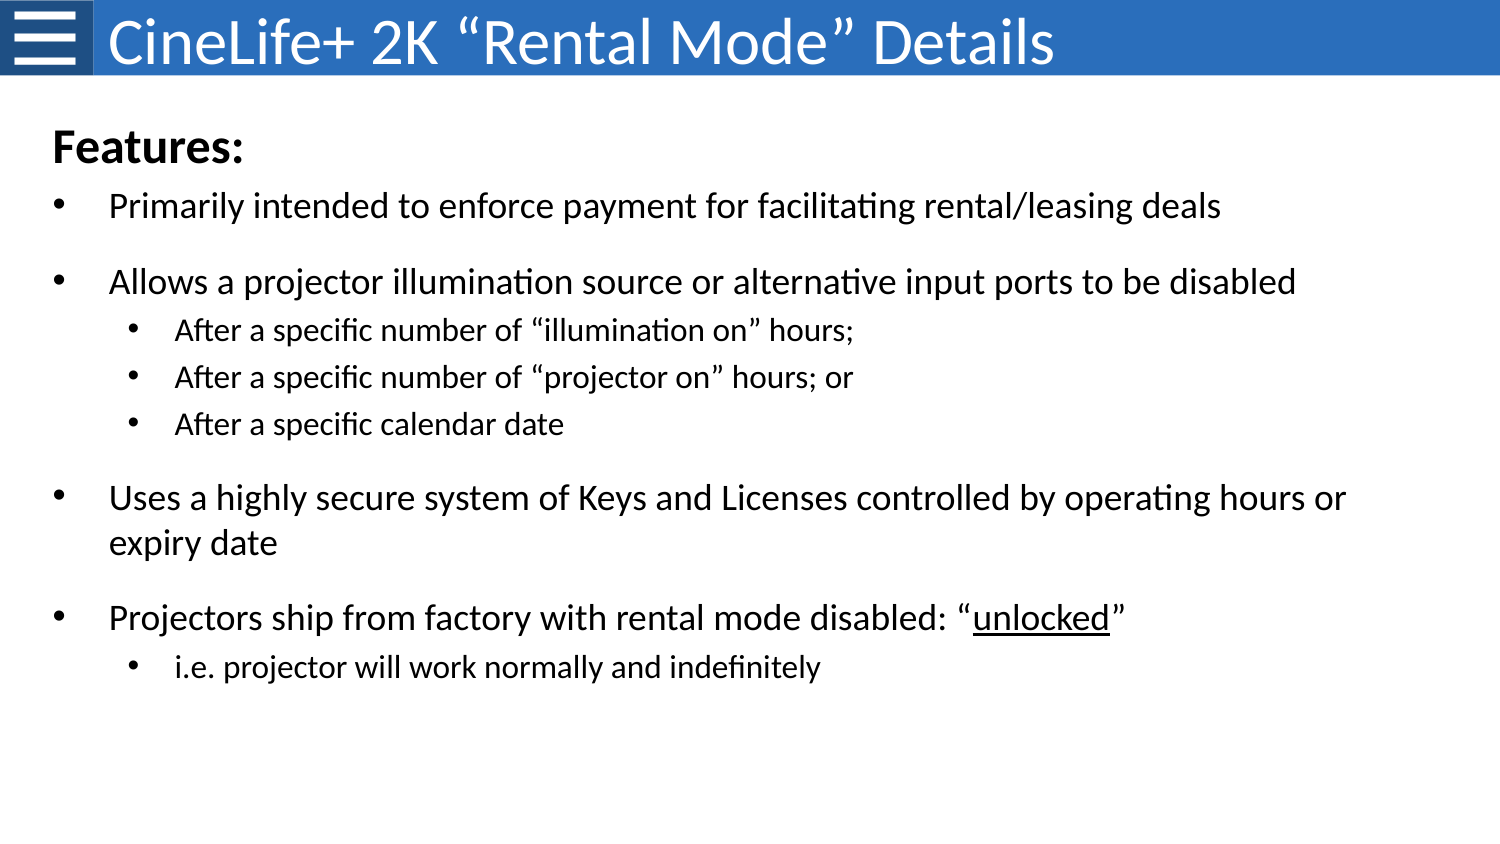

# CineLife+ 2K “Rental Mode” Details
Features:
Primarily intended to enforce payment for facilitating rental/leasing deals

Allows a projector illumination source or alternative input ports to be disabled
After a specific number of “illumination on” hours;
After a specific number of “projector on” hours; or
After a specific calendar date

Uses a highly secure system of Keys and Licenses controlled by operating hours or expiry date

Projectors ship from factory with rental mode disabled: “unlocked”
i.e. projector will work normally and indefinitely